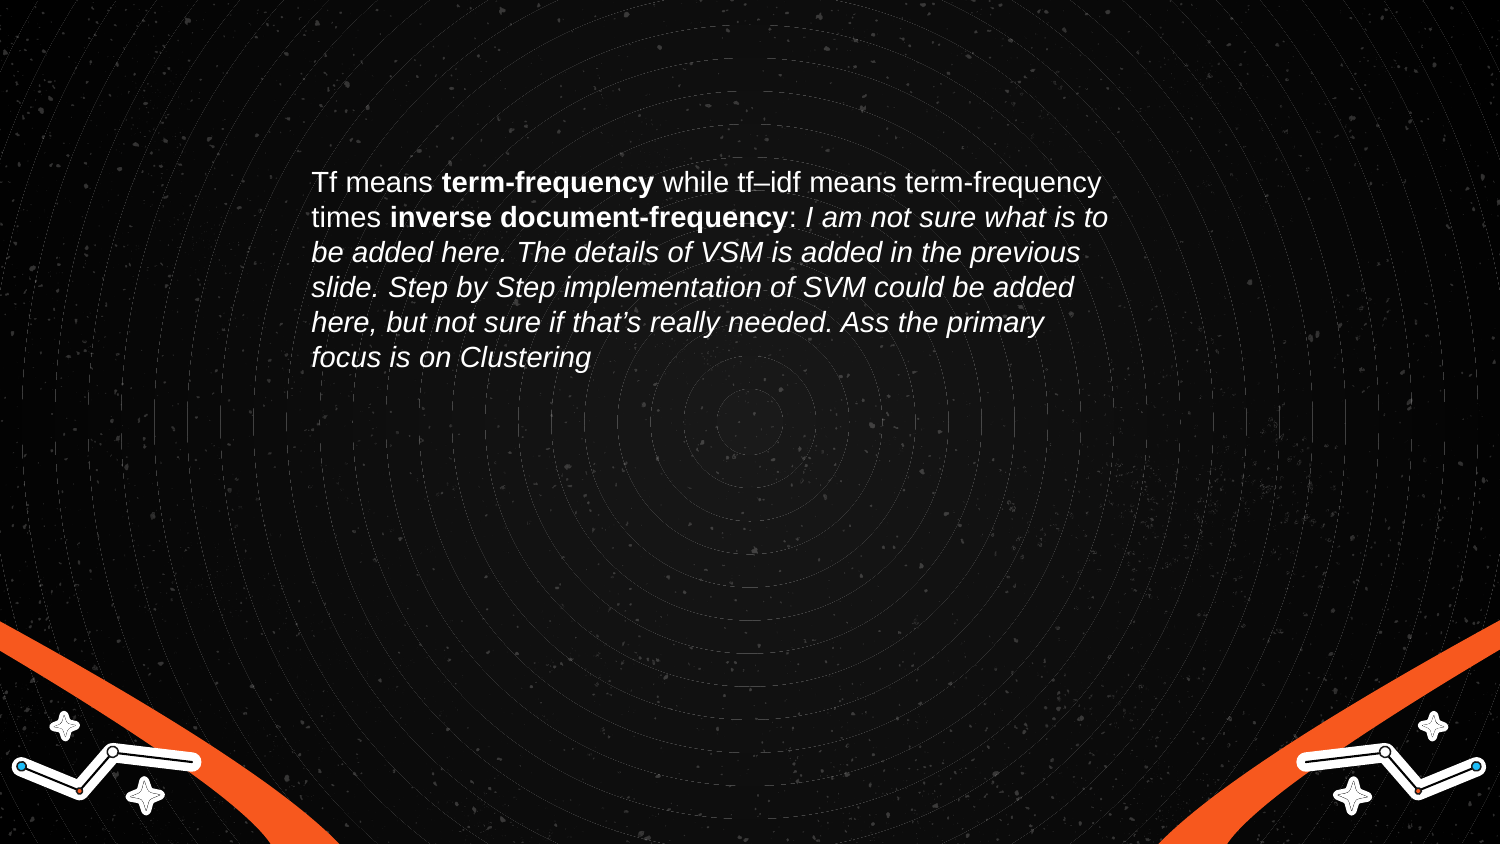

Tf means term-frequency while tf–idf means term-frequency times inverse document-frequency: I am not sure what is to be added here. The details of VSM is added in the previous slide. Step by Step implementation of SVM could be added here, but not sure if that’s really needed. Ass the primary focus is on Clustering